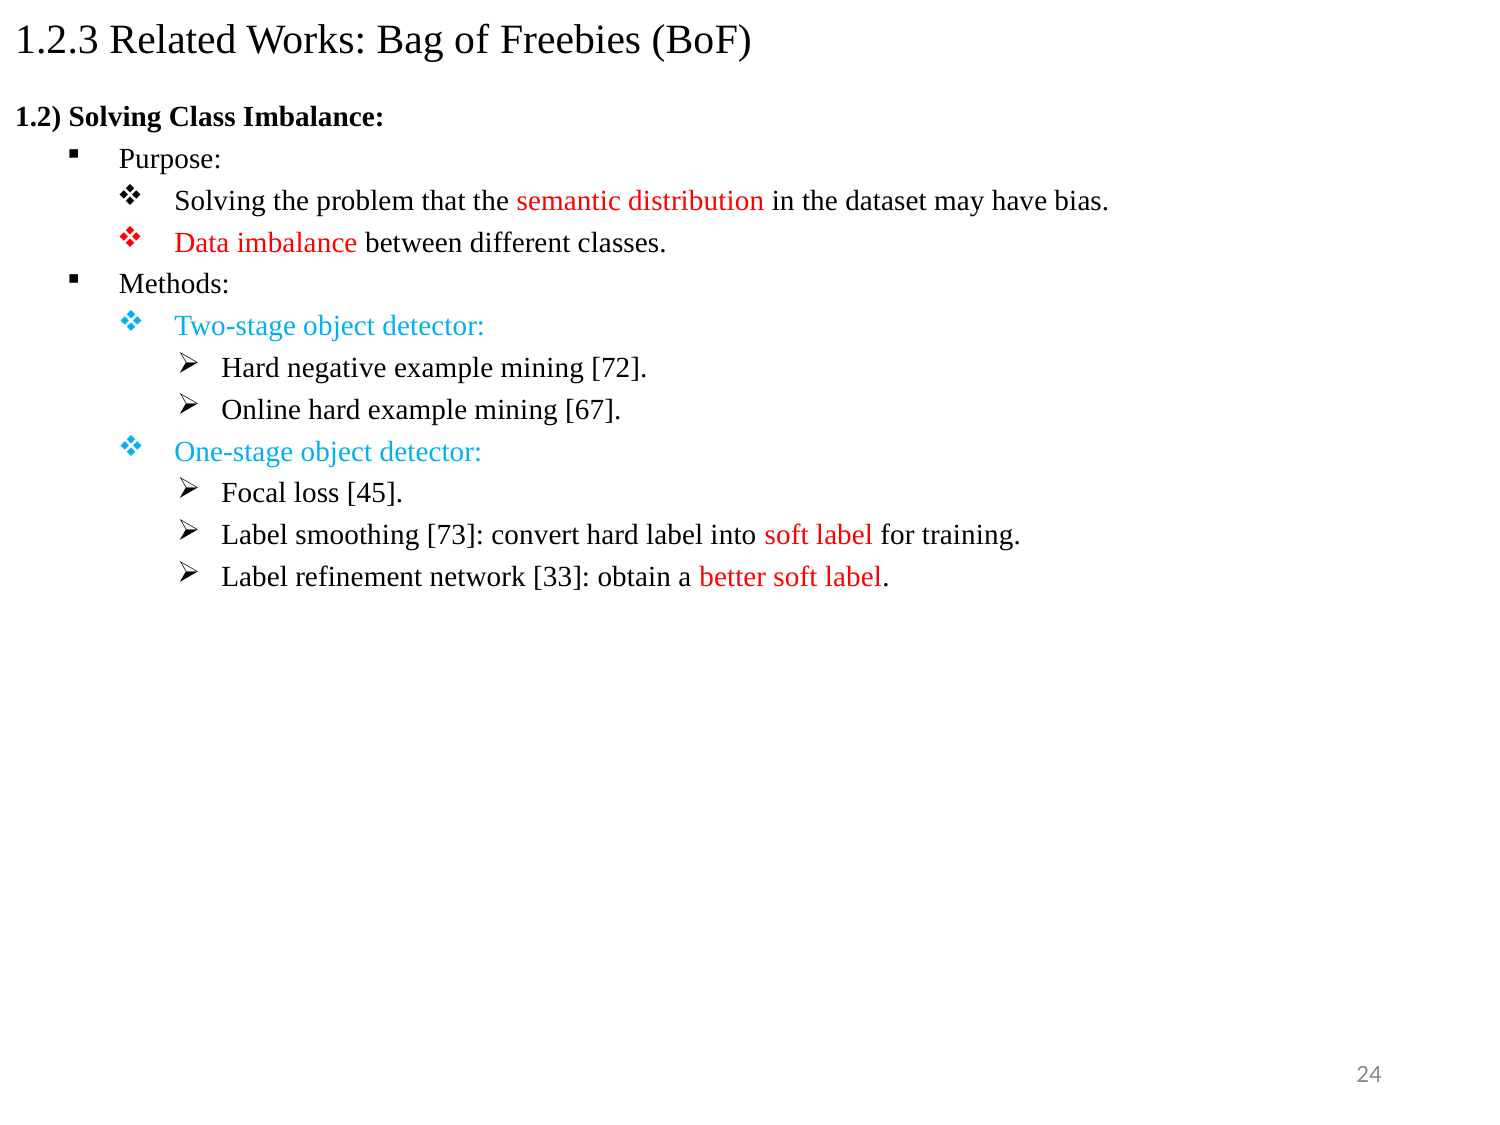

# 1.2.3 Related Works: Bag of Freebies (BoF)
1.2) Solving Class Imbalance:
Purpose:
Solving the problem that the semantic distribution in the dataset may have bias.
Data imbalance between different classes.
Methods:
Two-stage object detector:
Hard negative example mining [72].
Online hard example mining [67].
One-stage object detector:
Focal loss [45].
Label smoothing [73]: convert hard label into soft label for training.
Label refinement network [33]: obtain a better soft label.
24